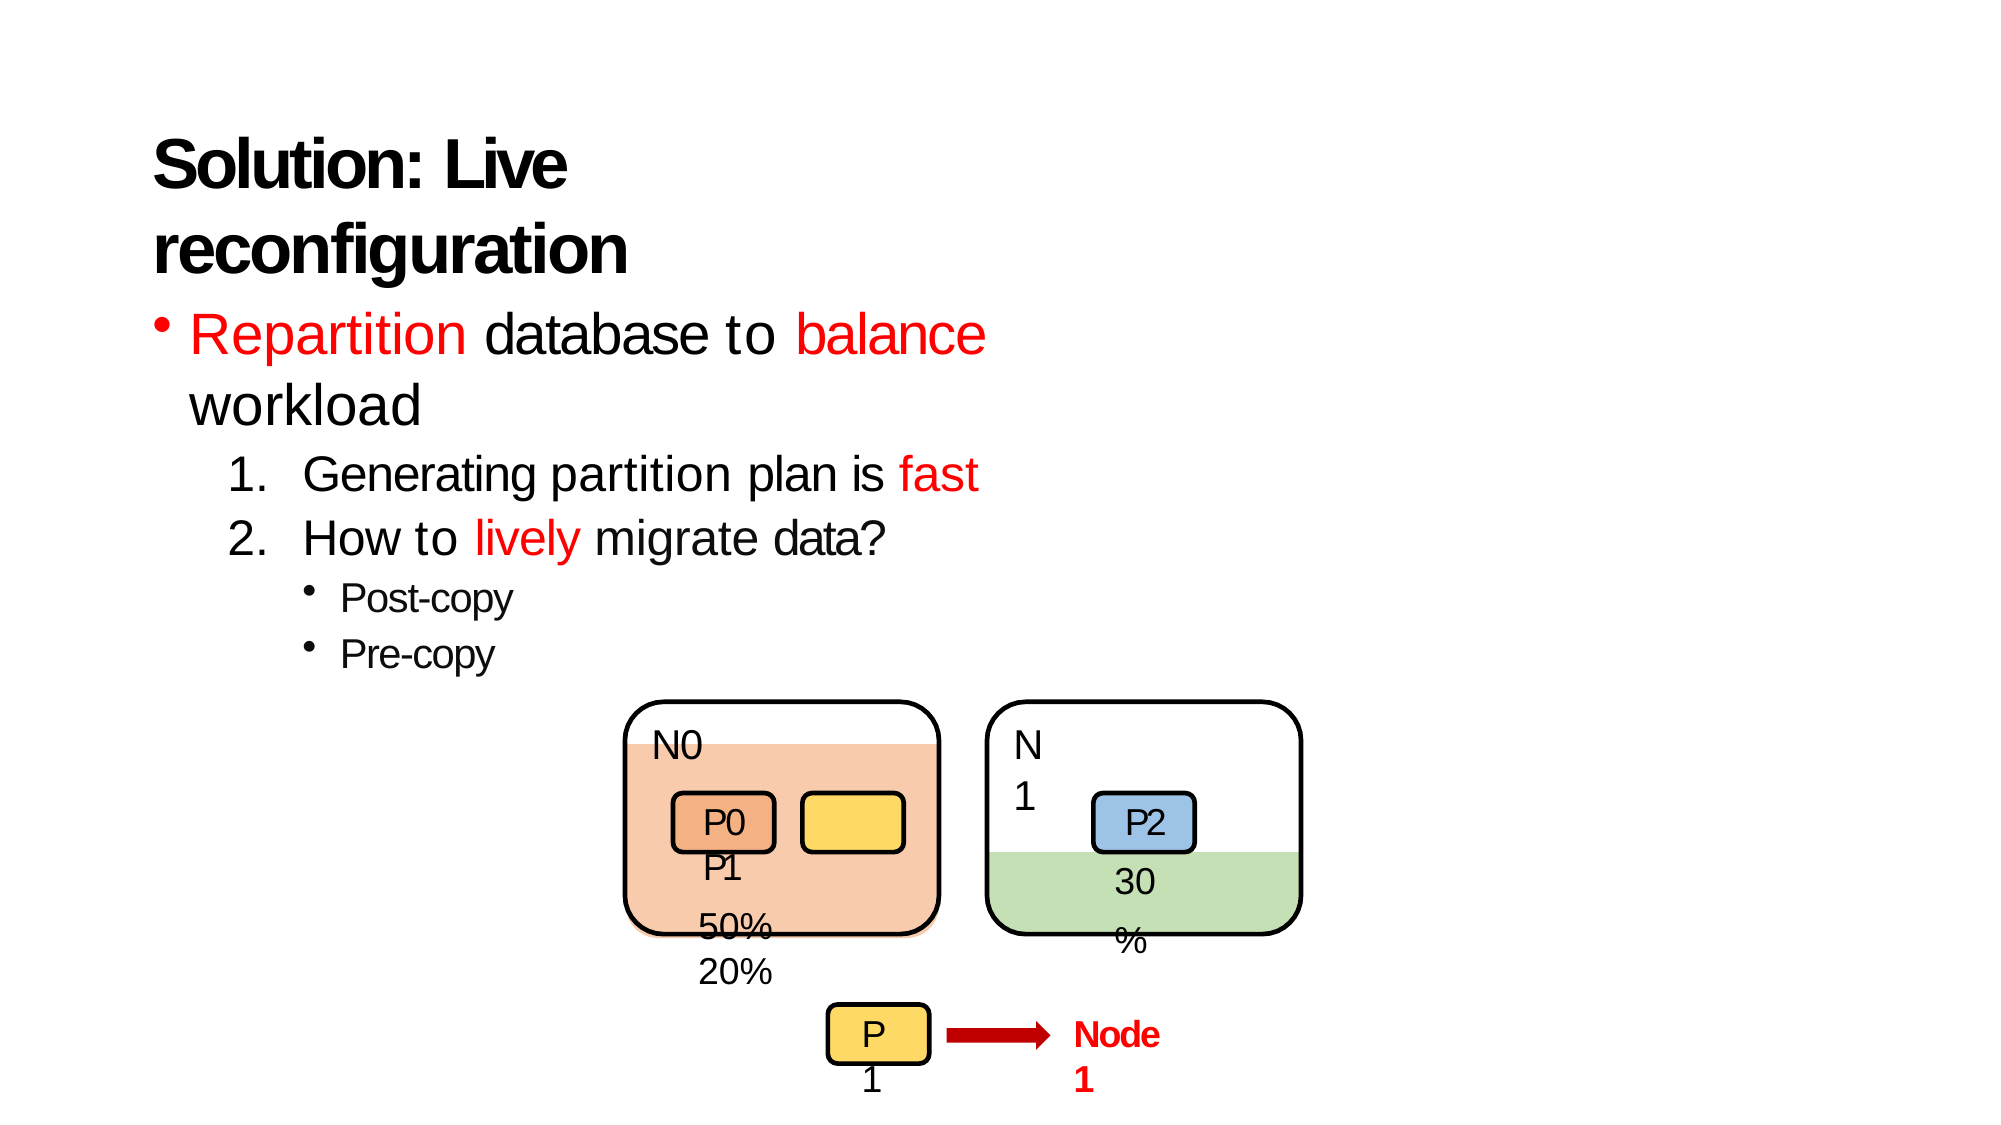

# Solution: Live reconfiguration
Repartition database to balance workload
Generating partition plan is fast
How to lively migrate data?
Post-copy
Pre-copy

N0
N1

P0	P1
50%	20%
P2  30%

P1
Node 1